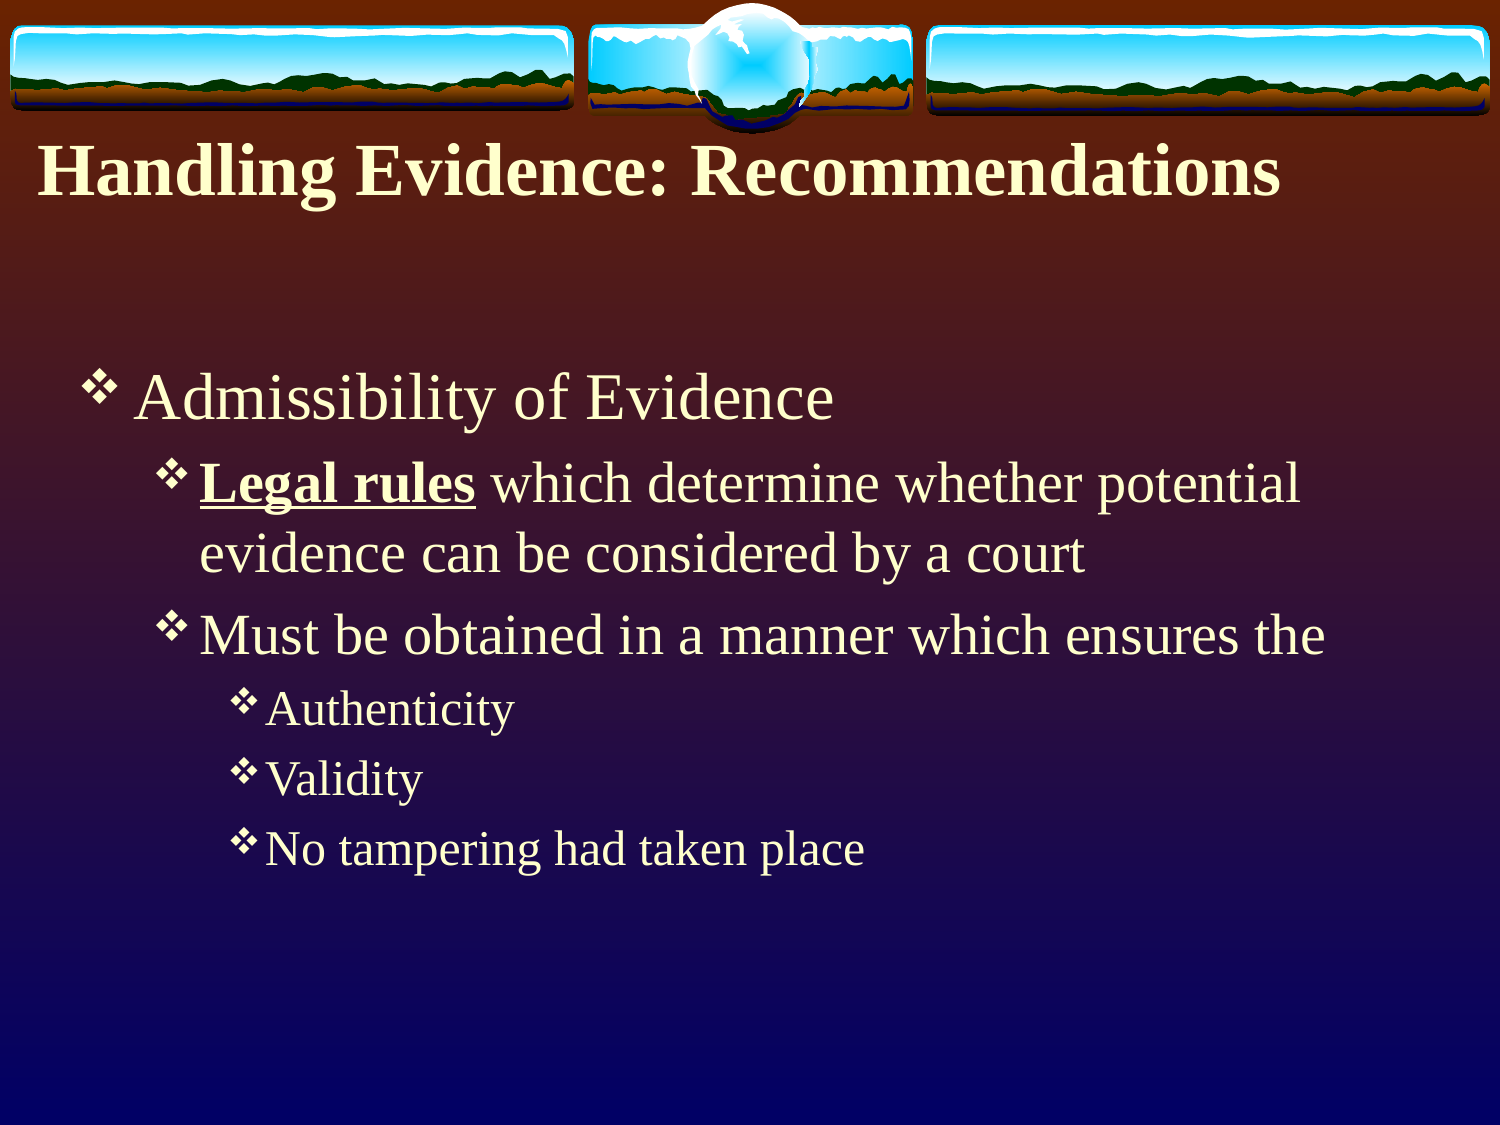

# Handling Evidence: Recommendations
Admissibility of Evidence
Legal rules which determine whether potential evidence can be considered by a court
Must be obtained in a manner which ensures the
Authenticity
Validity
No tampering had taken place